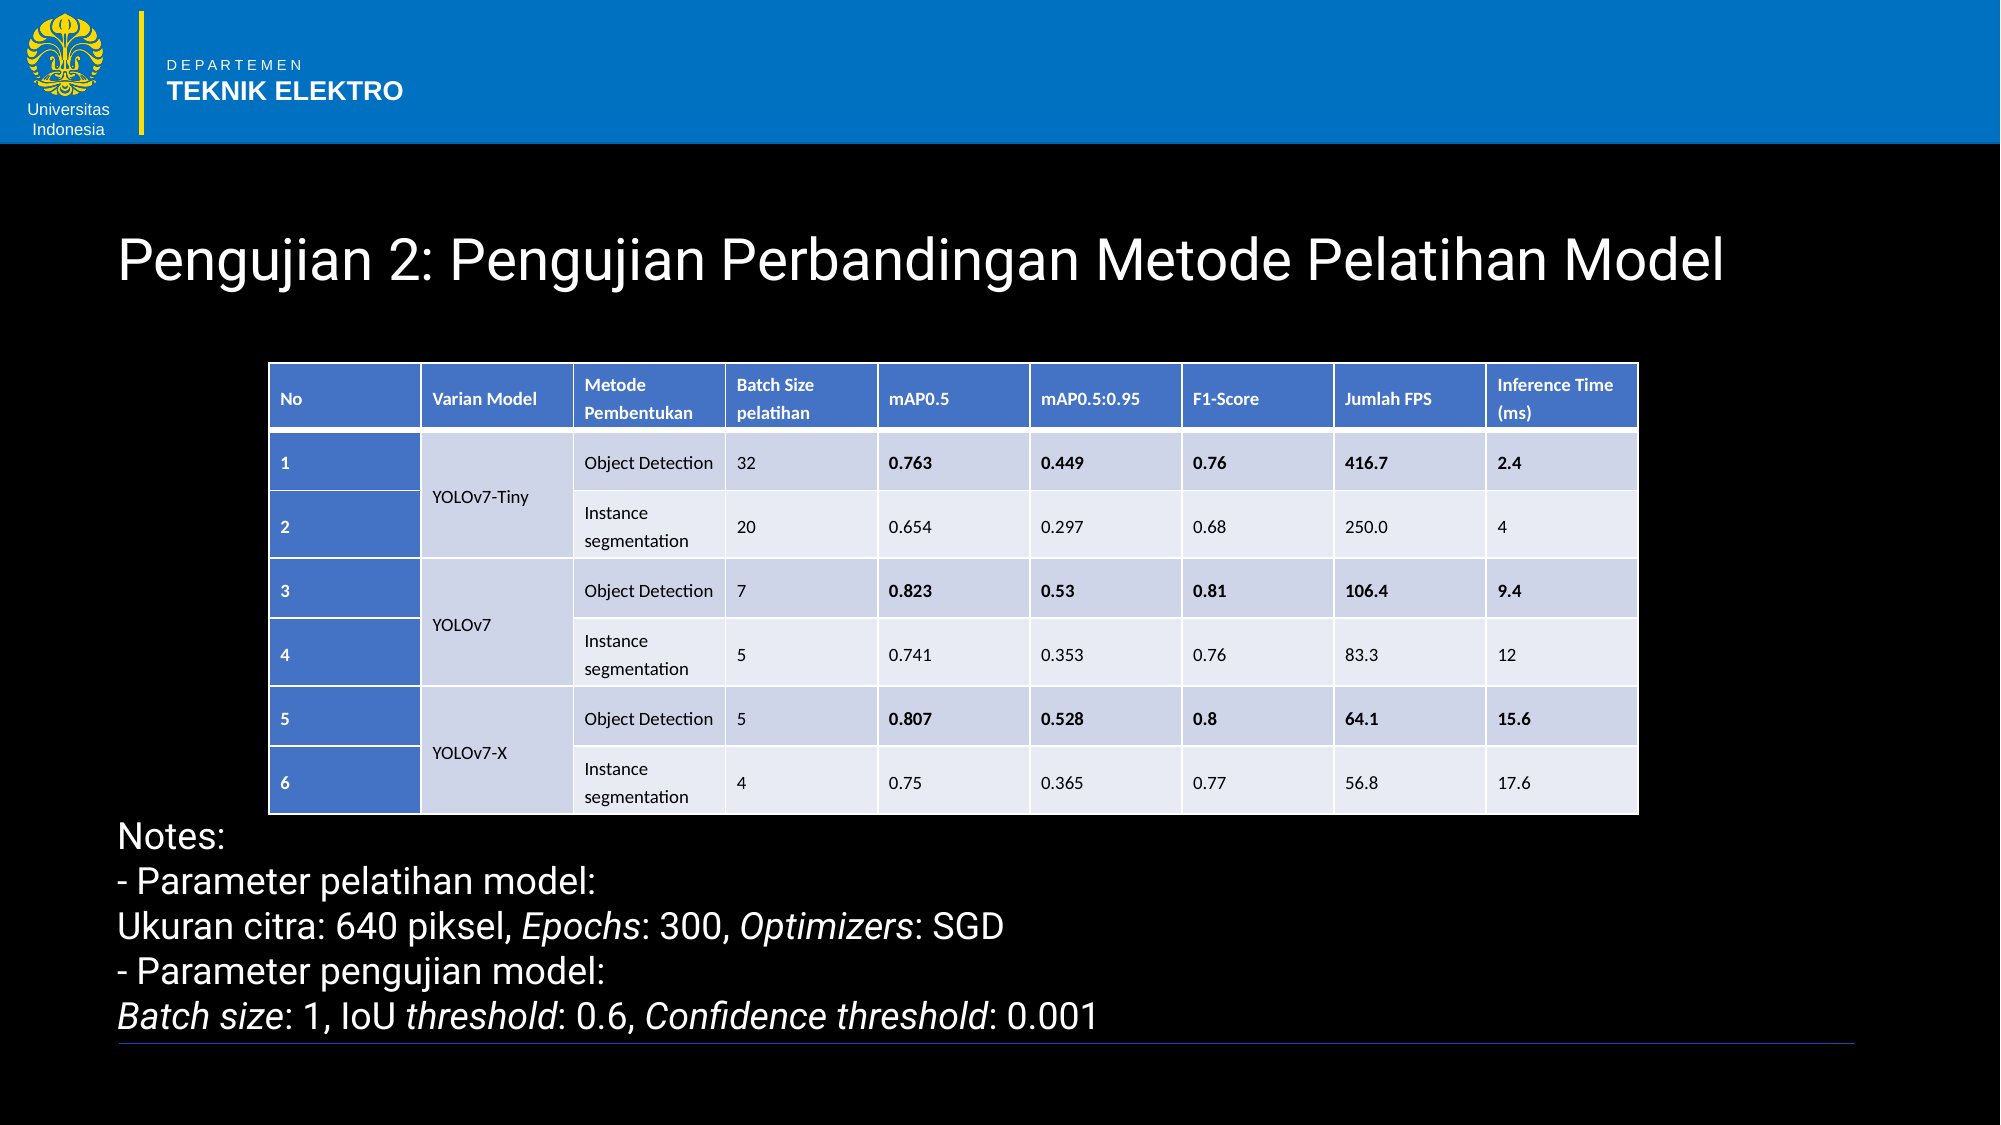

Pengujian 2: Pengujian Perbandingan Metode Pelatihan Model
| No | Varian Model | Metode Pembentukan | Batch Size pelatihan | mAP0.5 | mAP0.5:0.95 | F1-Score | Jumlah FPS | Inference Time (ms) |
| --- | --- | --- | --- | --- | --- | --- | --- | --- |
| 1 | YOLOv7-Tiny | Object Detection | 32 | 0.763 | 0.449 | 0.76 | 416.7 | 2.4 |
| 2 |  | Instance segmentation | 20 | 0.654 | 0.297 | 0.68 | 250.0 | 4 |
| 3 | YOLOv7 | Object Detection | 7 | 0.823 | 0.53 | 0.81 | 106.4 | 9.4 |
| 4 |  | Instance segmentation | 5 | 0.741 | 0.353 | 0.76 | 83.3 | 12 |
| 5 | YOLOv7-X | Object Detection | 5 | 0.807 | 0.528 | 0.8 | 64.1 | 15.6 |
| 6 |  | Instance segmentation | 4 | 0.75 | 0.365 | 0.77 | 56.8 | 17.6 |
Notes:
- Parameter pelatihan model:
Ukuran citra: 640 piksel, Epochs: 300, Optimizers: SGD
- Parameter pengujian model:
Batch size: 1, IoU threshold: 0.6, Confidence threshold: 0.001